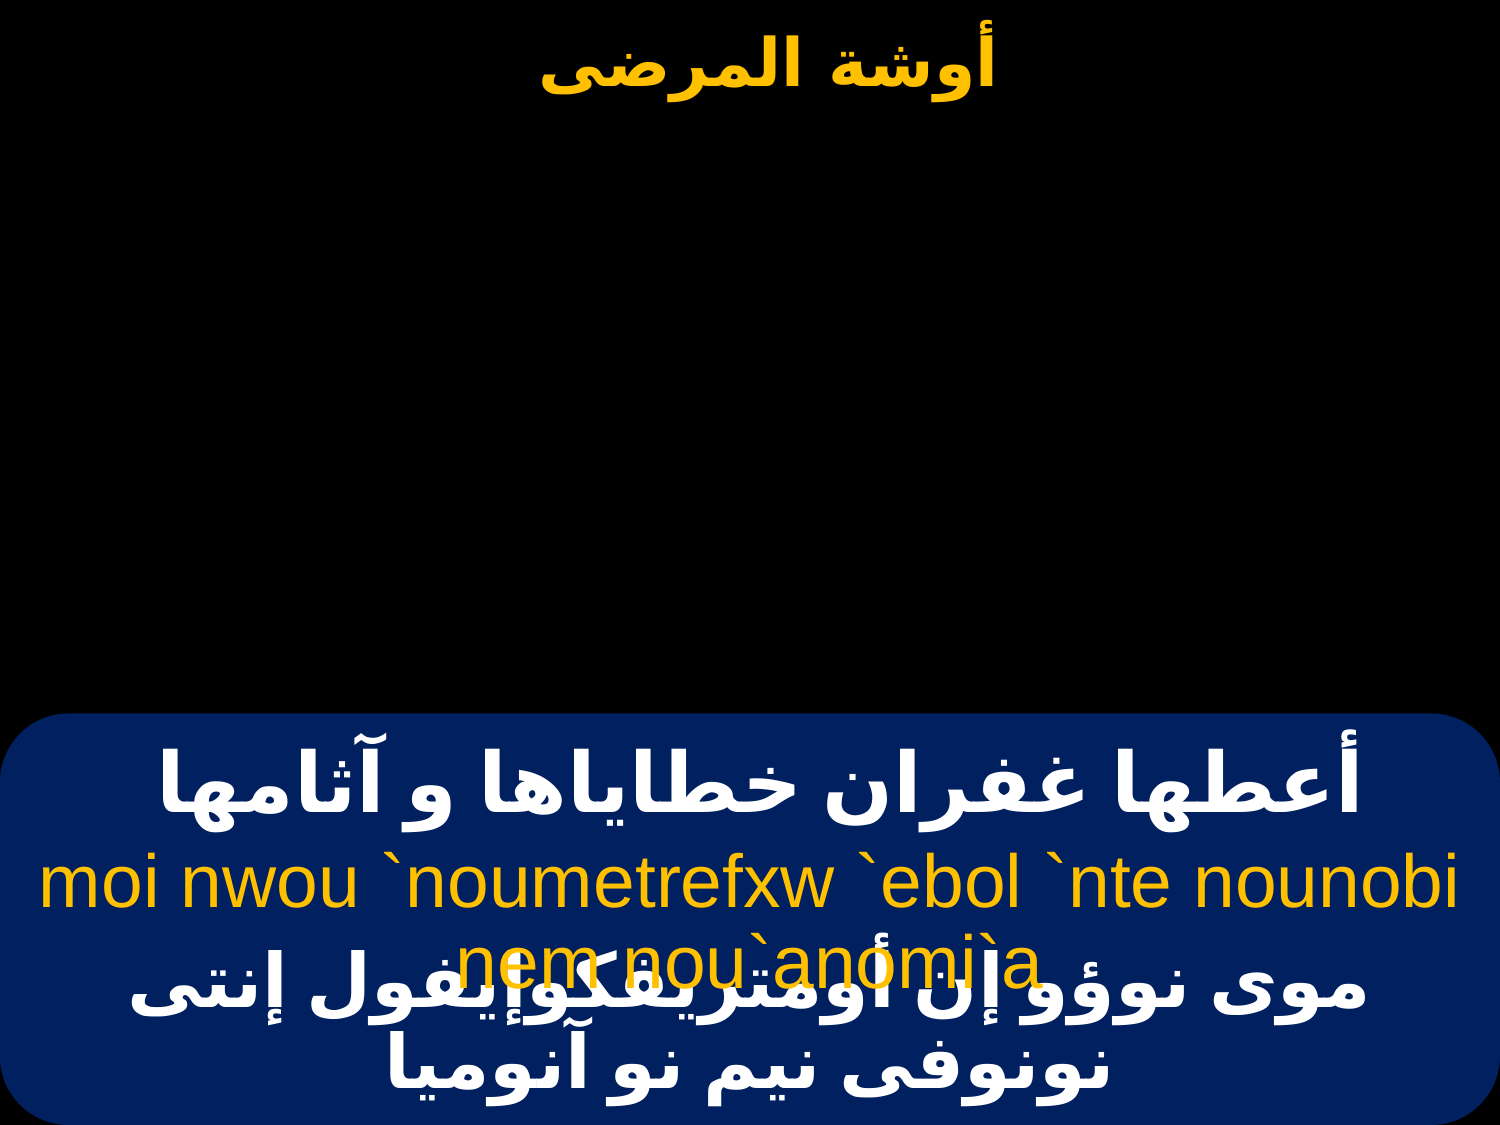

# أعطها غفران خطاياها و آثامها
moi nwou `noumetrefxw `ebol `nte nounobi nem nou`anomi`a
موى نوؤو إن أومتريفكوإيفول إنتى نونوفى نيم نو آنوميا